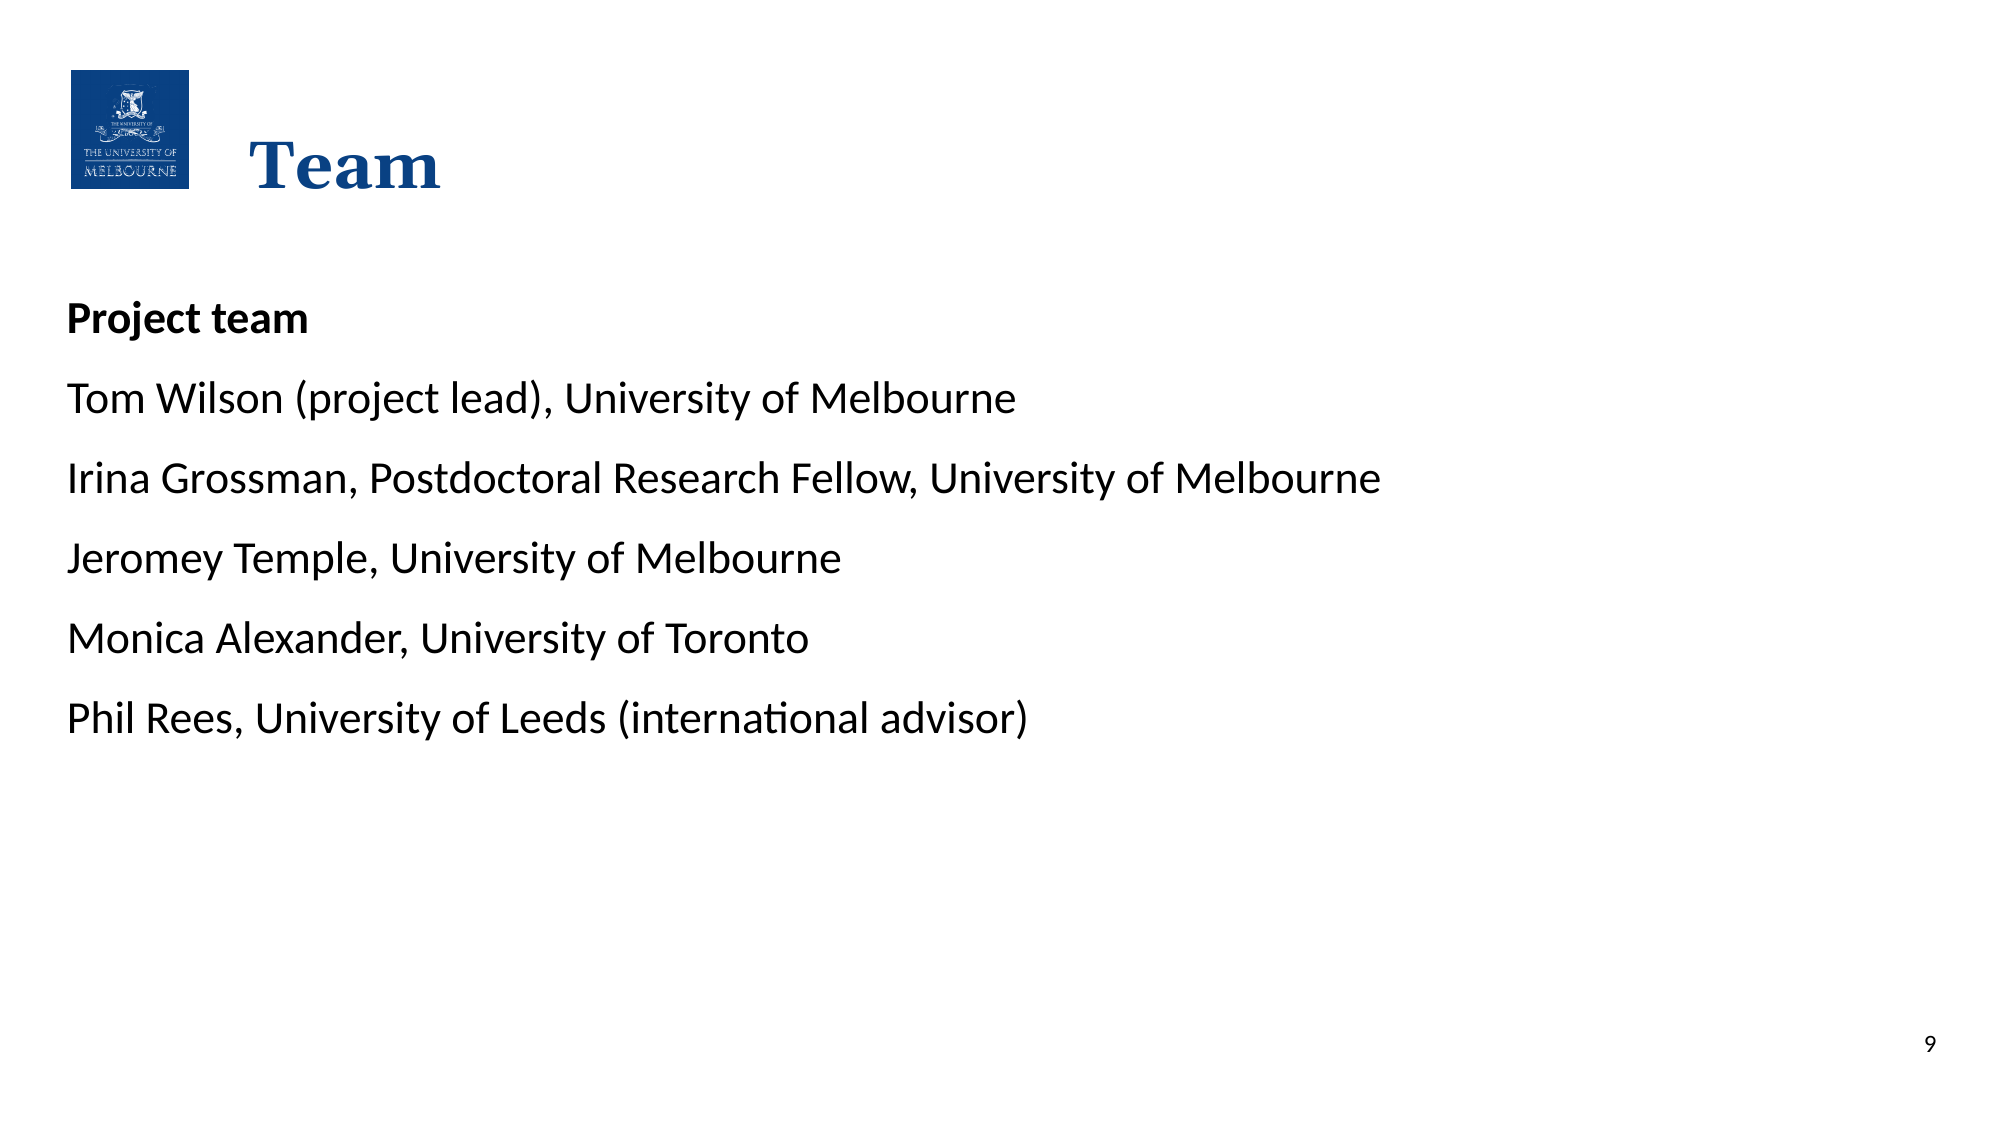

# Team
Project team
Tom Wilson (project lead), University of Melbourne
Irina Grossman, Postdoctoral Research Fellow, University of Melbourne
Jeromey Temple, University of Melbourne
Monica Alexander, University of Toronto
Phil Rees, University of Leeds (international advisor)

9